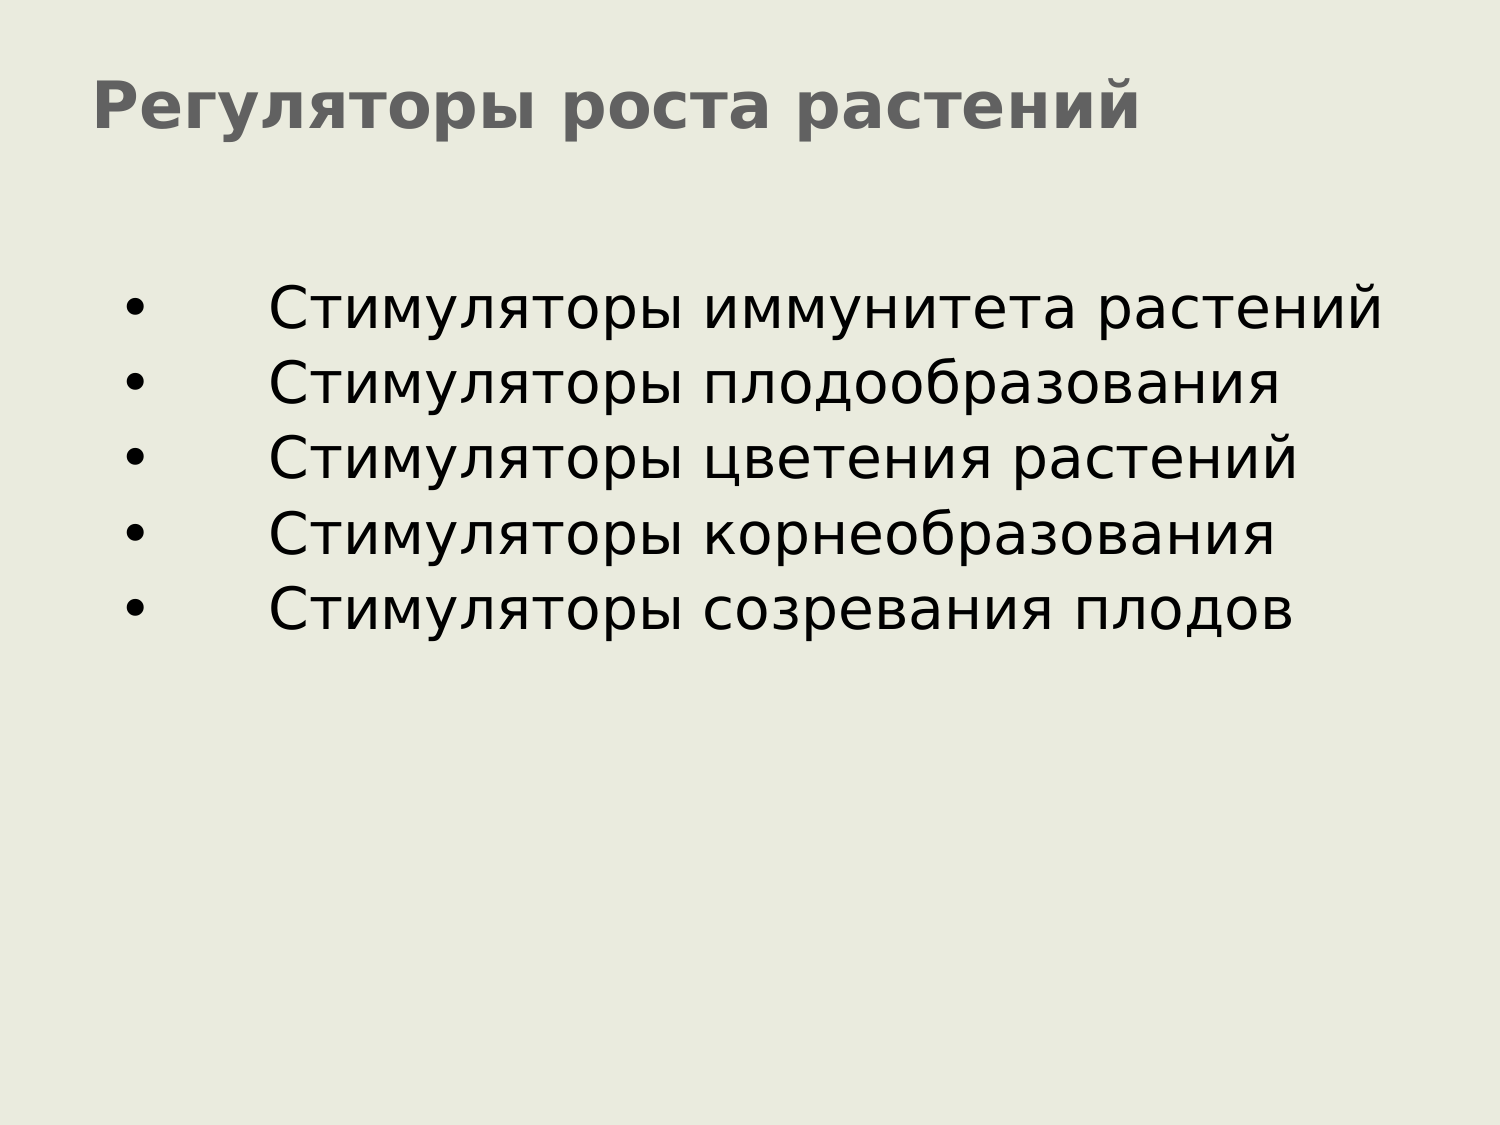

# Регуляторы роста растений
•	Стимуляторы иммунитета растений
•	Стимуляторы плодообразования
•	Стимуляторы цветения растений
•	Стимуляторы корнеобразования
•	Стимуляторы созревания плодов